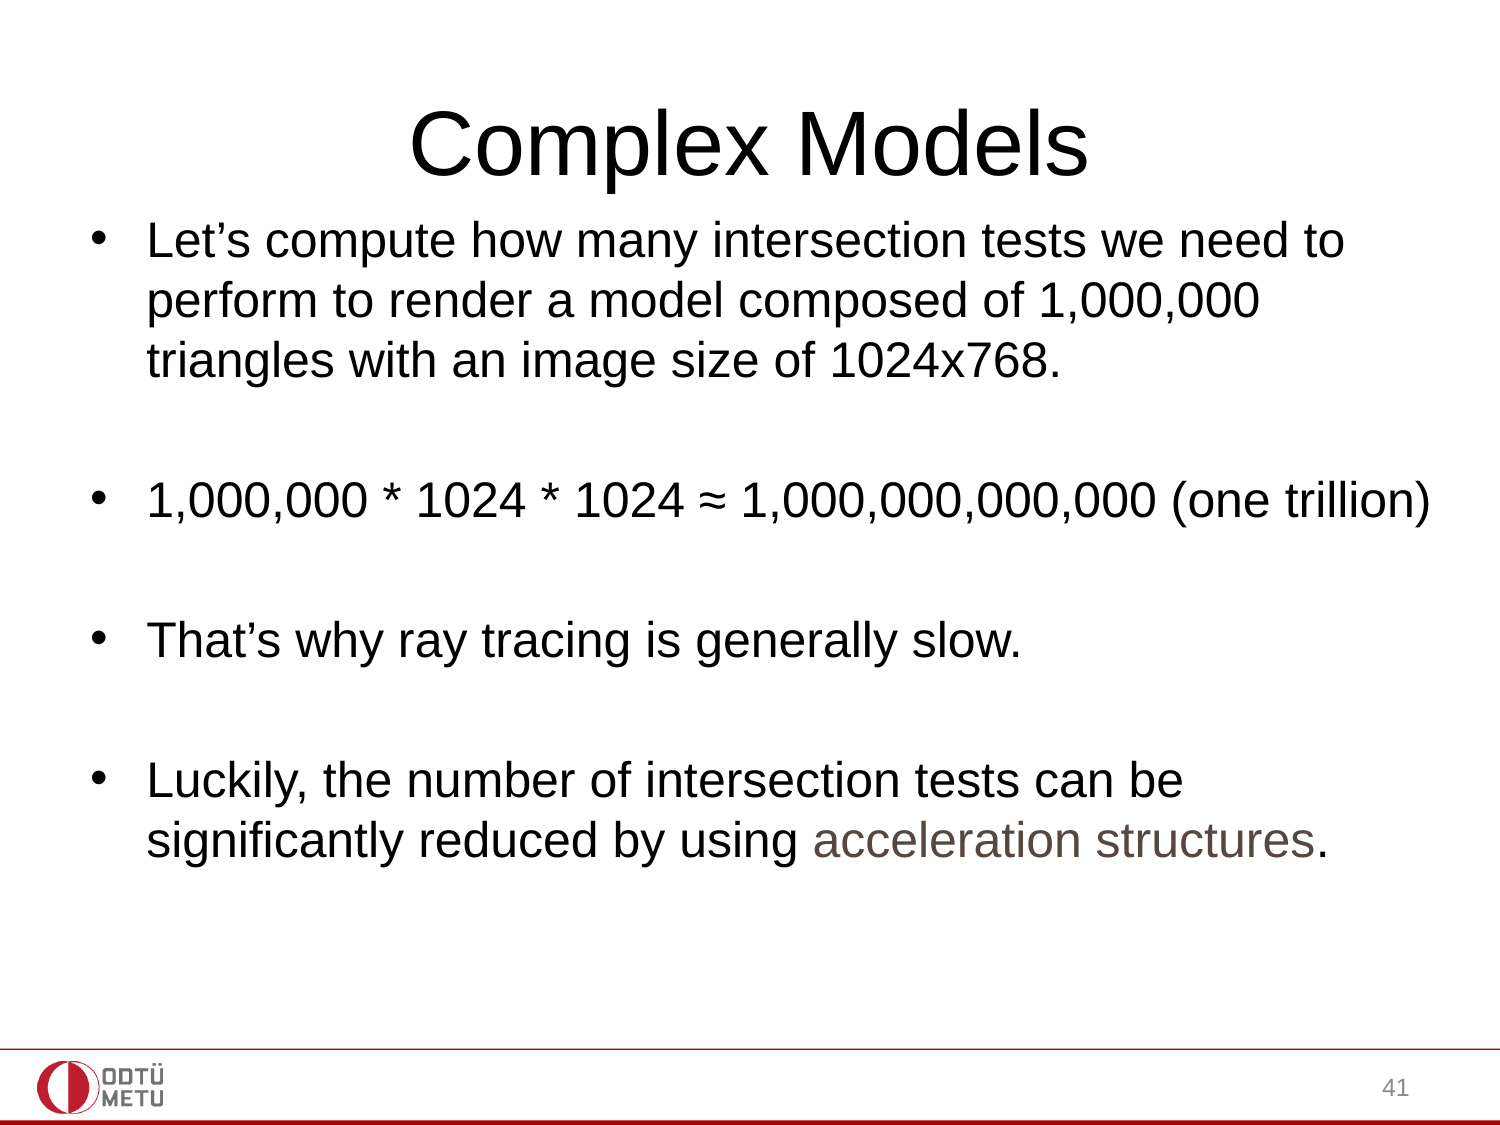

# Complex Models
Let’s compute how many intersection tests we need to perform to render a model composed of 1,000,000 triangles with an image size of 1024x768.

1,000,000 * 1024 * 1024 ≈ 1,000,000,000,000 (one trillion)

That’s why ray tracing is generally slow.

Luckily, the number of intersection tests can be significantly reduced by using acceleration structures.

41